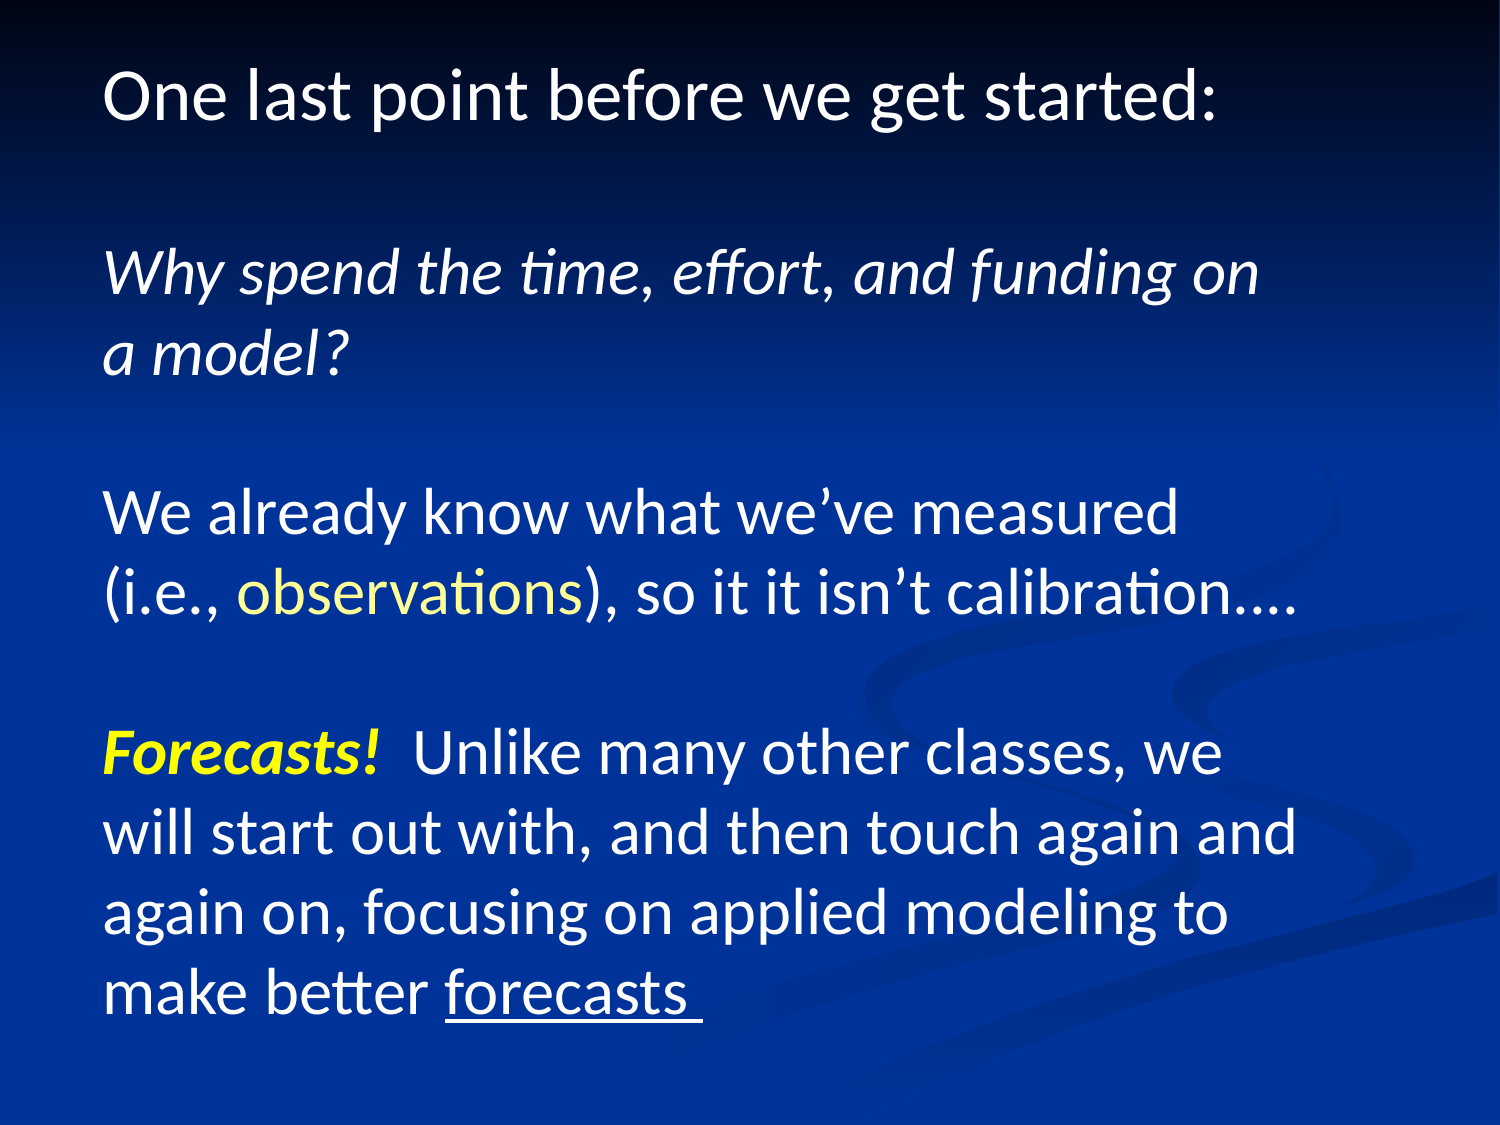

# One last point before we get started:

Why spend the time, effort, and funding on a model?

We already know what we’ve measured (i.e., observations), so it it isn’t calibration....

Forecasts!  Unlike many other classes, we will start out with, and then touch again and again on, focusing on applied modeling to make better forecasts